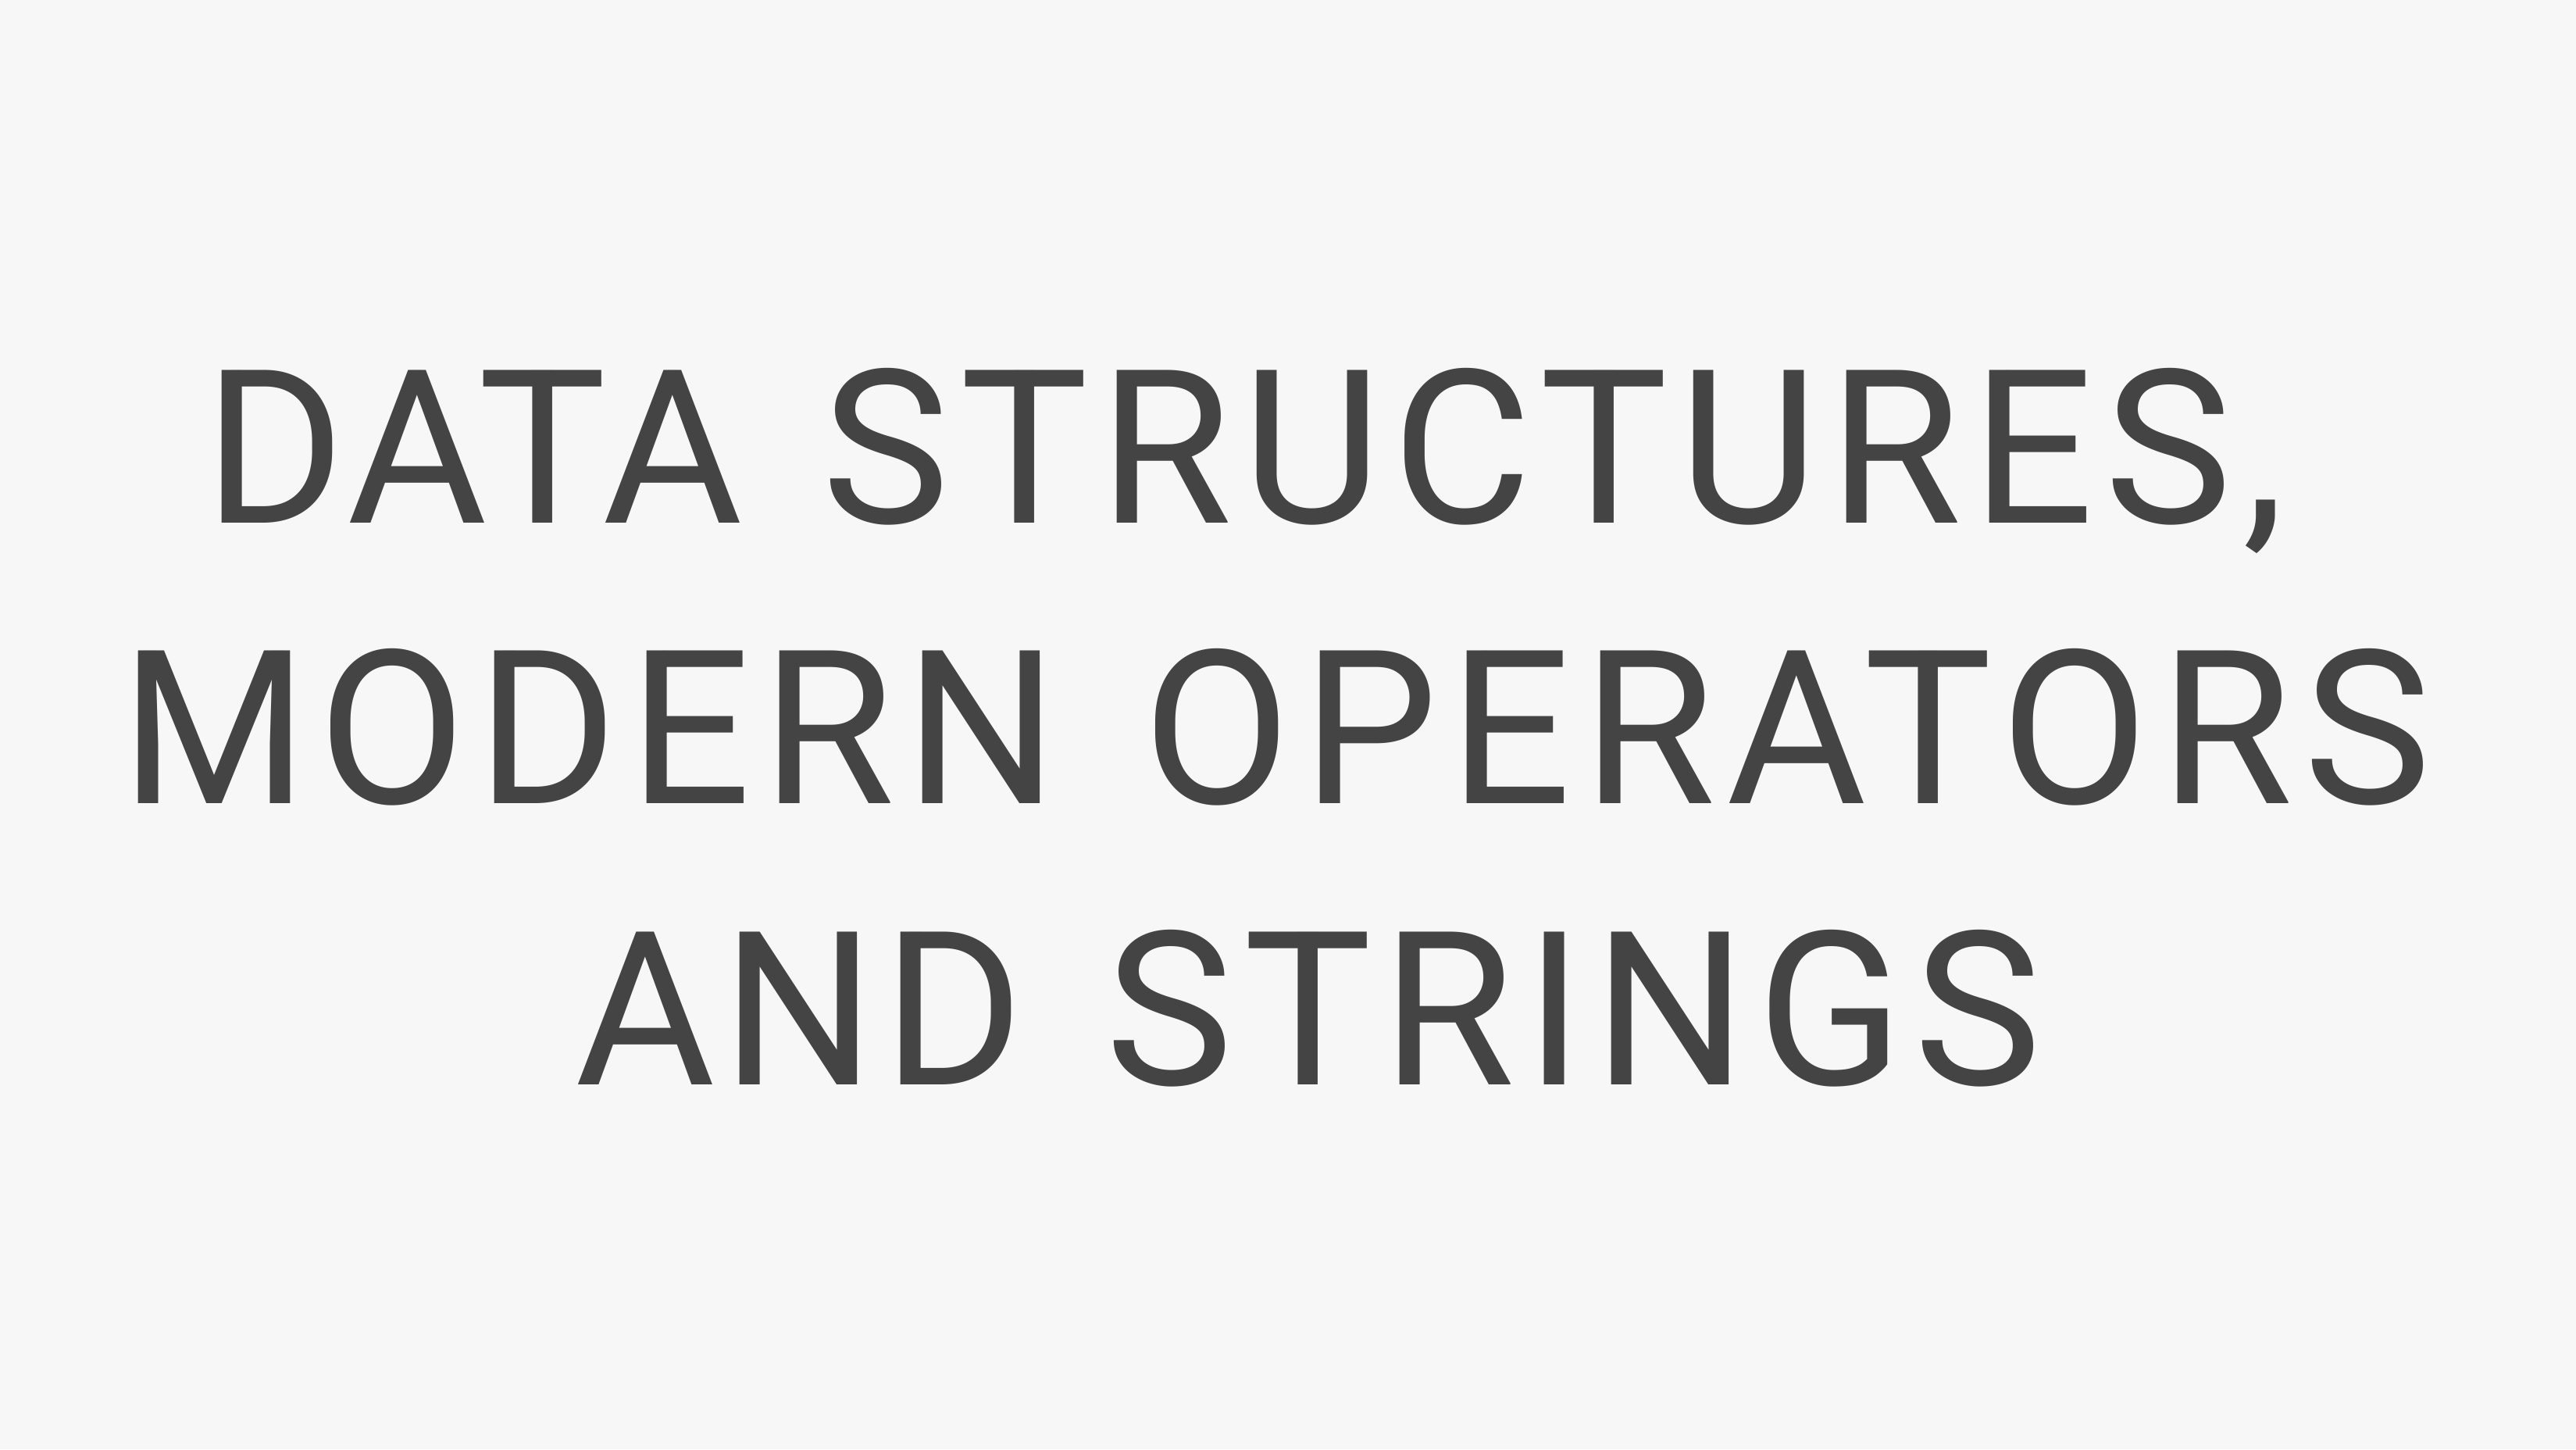

# DATA STRUCTURES,  MODERN OPERATORS  AND STRINGS